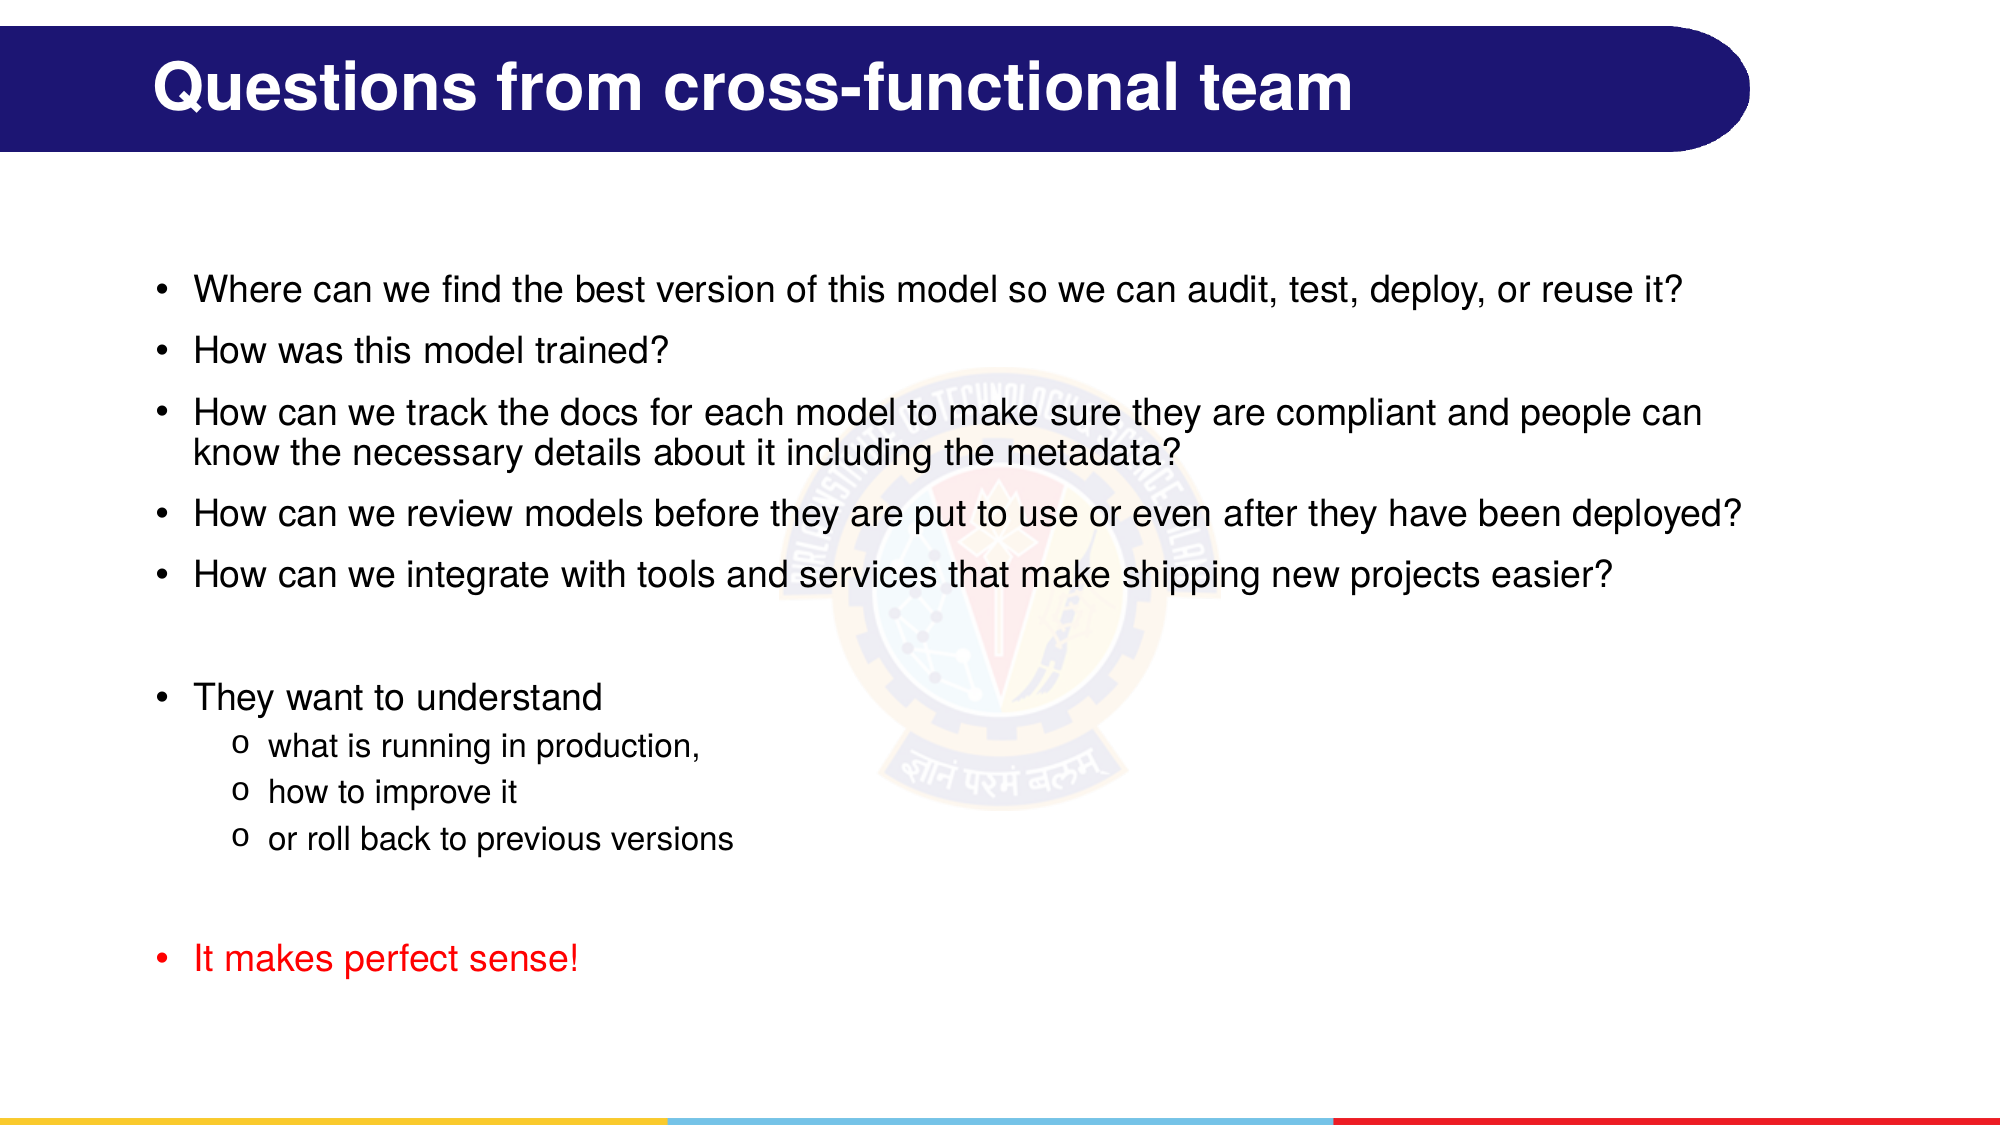

# Questions from cross-functional team

Where can we find the best version of this model so we can audit, test, deploy, or reuse it?
How was this model trained?
How can we track the docs for each model to make sure they are compliant and people can know the necessary details about it including the metadata?
How can we review models before they are put to use or even after they have been deployed?
How can we integrate with tools and services that make shipping new projects easier?

They want to understand
what is running in production,
how to improve it
or roll back to previous versions

It makes perfect sense!